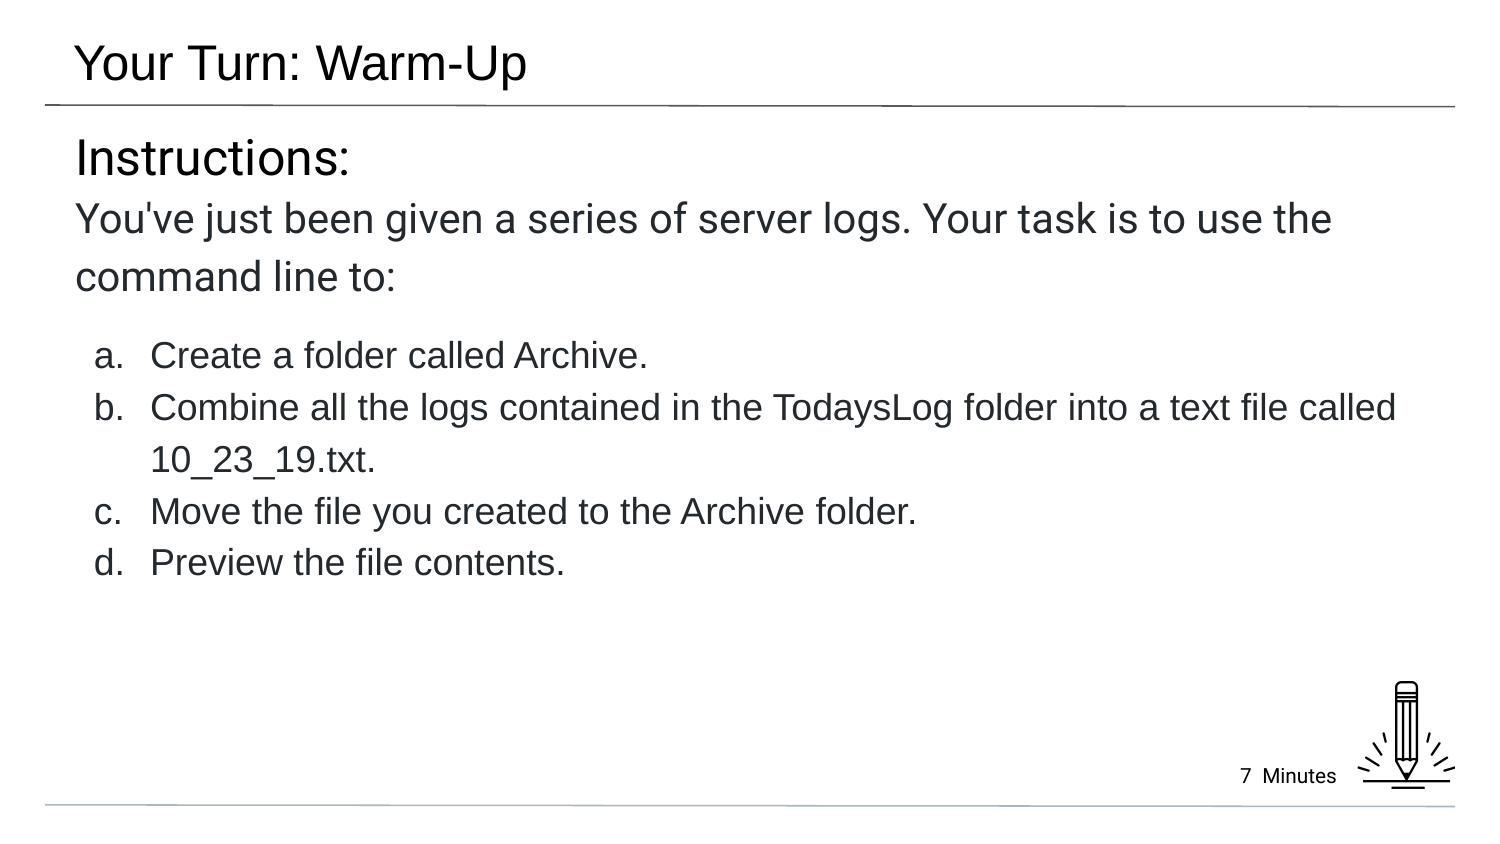

# Your Turn: Warm-Up
Instructions:
You've just been given a series of server logs. Your task is to use the command line to:
Create a folder called Archive.
Combine all the logs contained in the TodaysLog folder into a text file called 10_23_19.txt.
Move the file you created to the Archive folder.
Preview the file contents.

7  Minutes